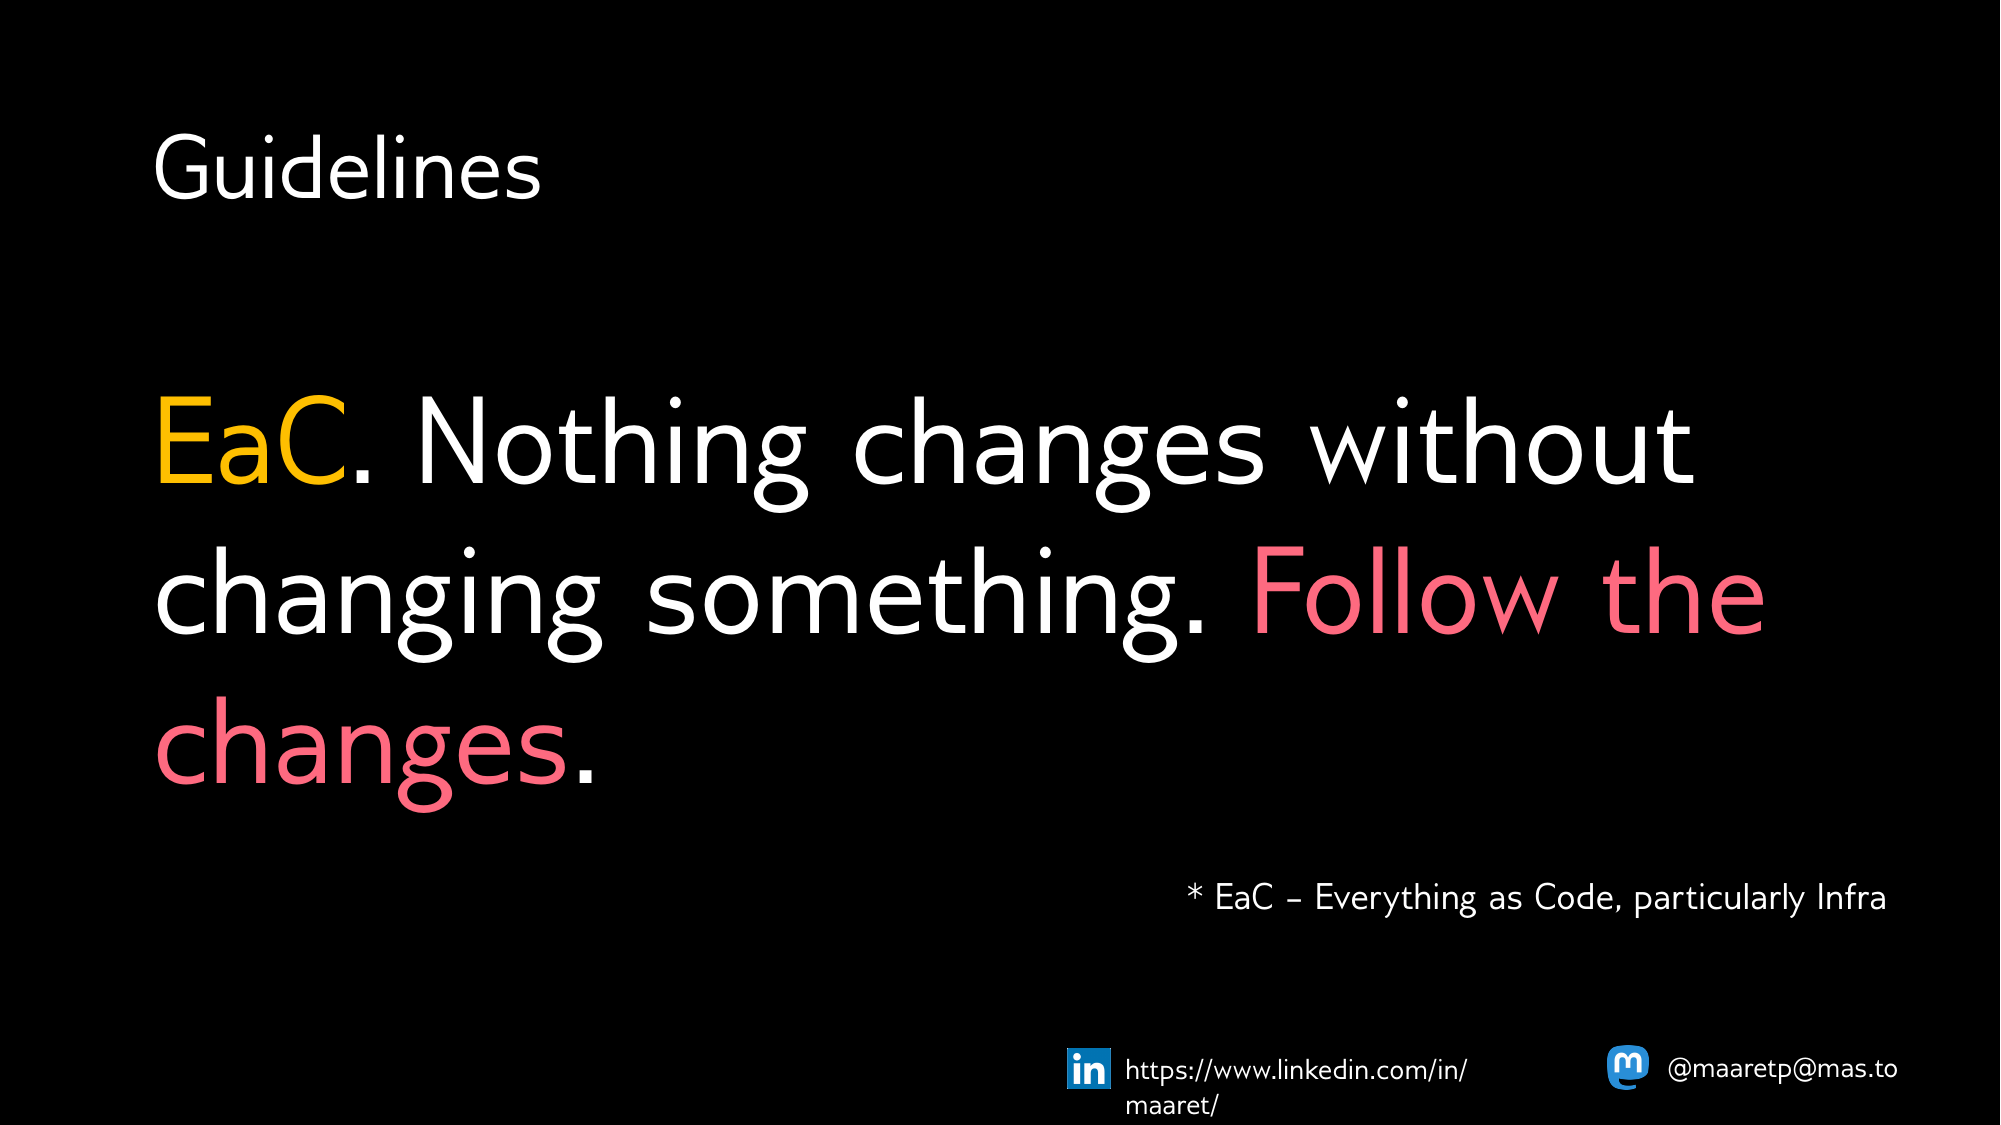

# Guidelines
EaC. Nothing changes without changing something. Follow the changes.
* EaC – Everything as Code, particularly Infra